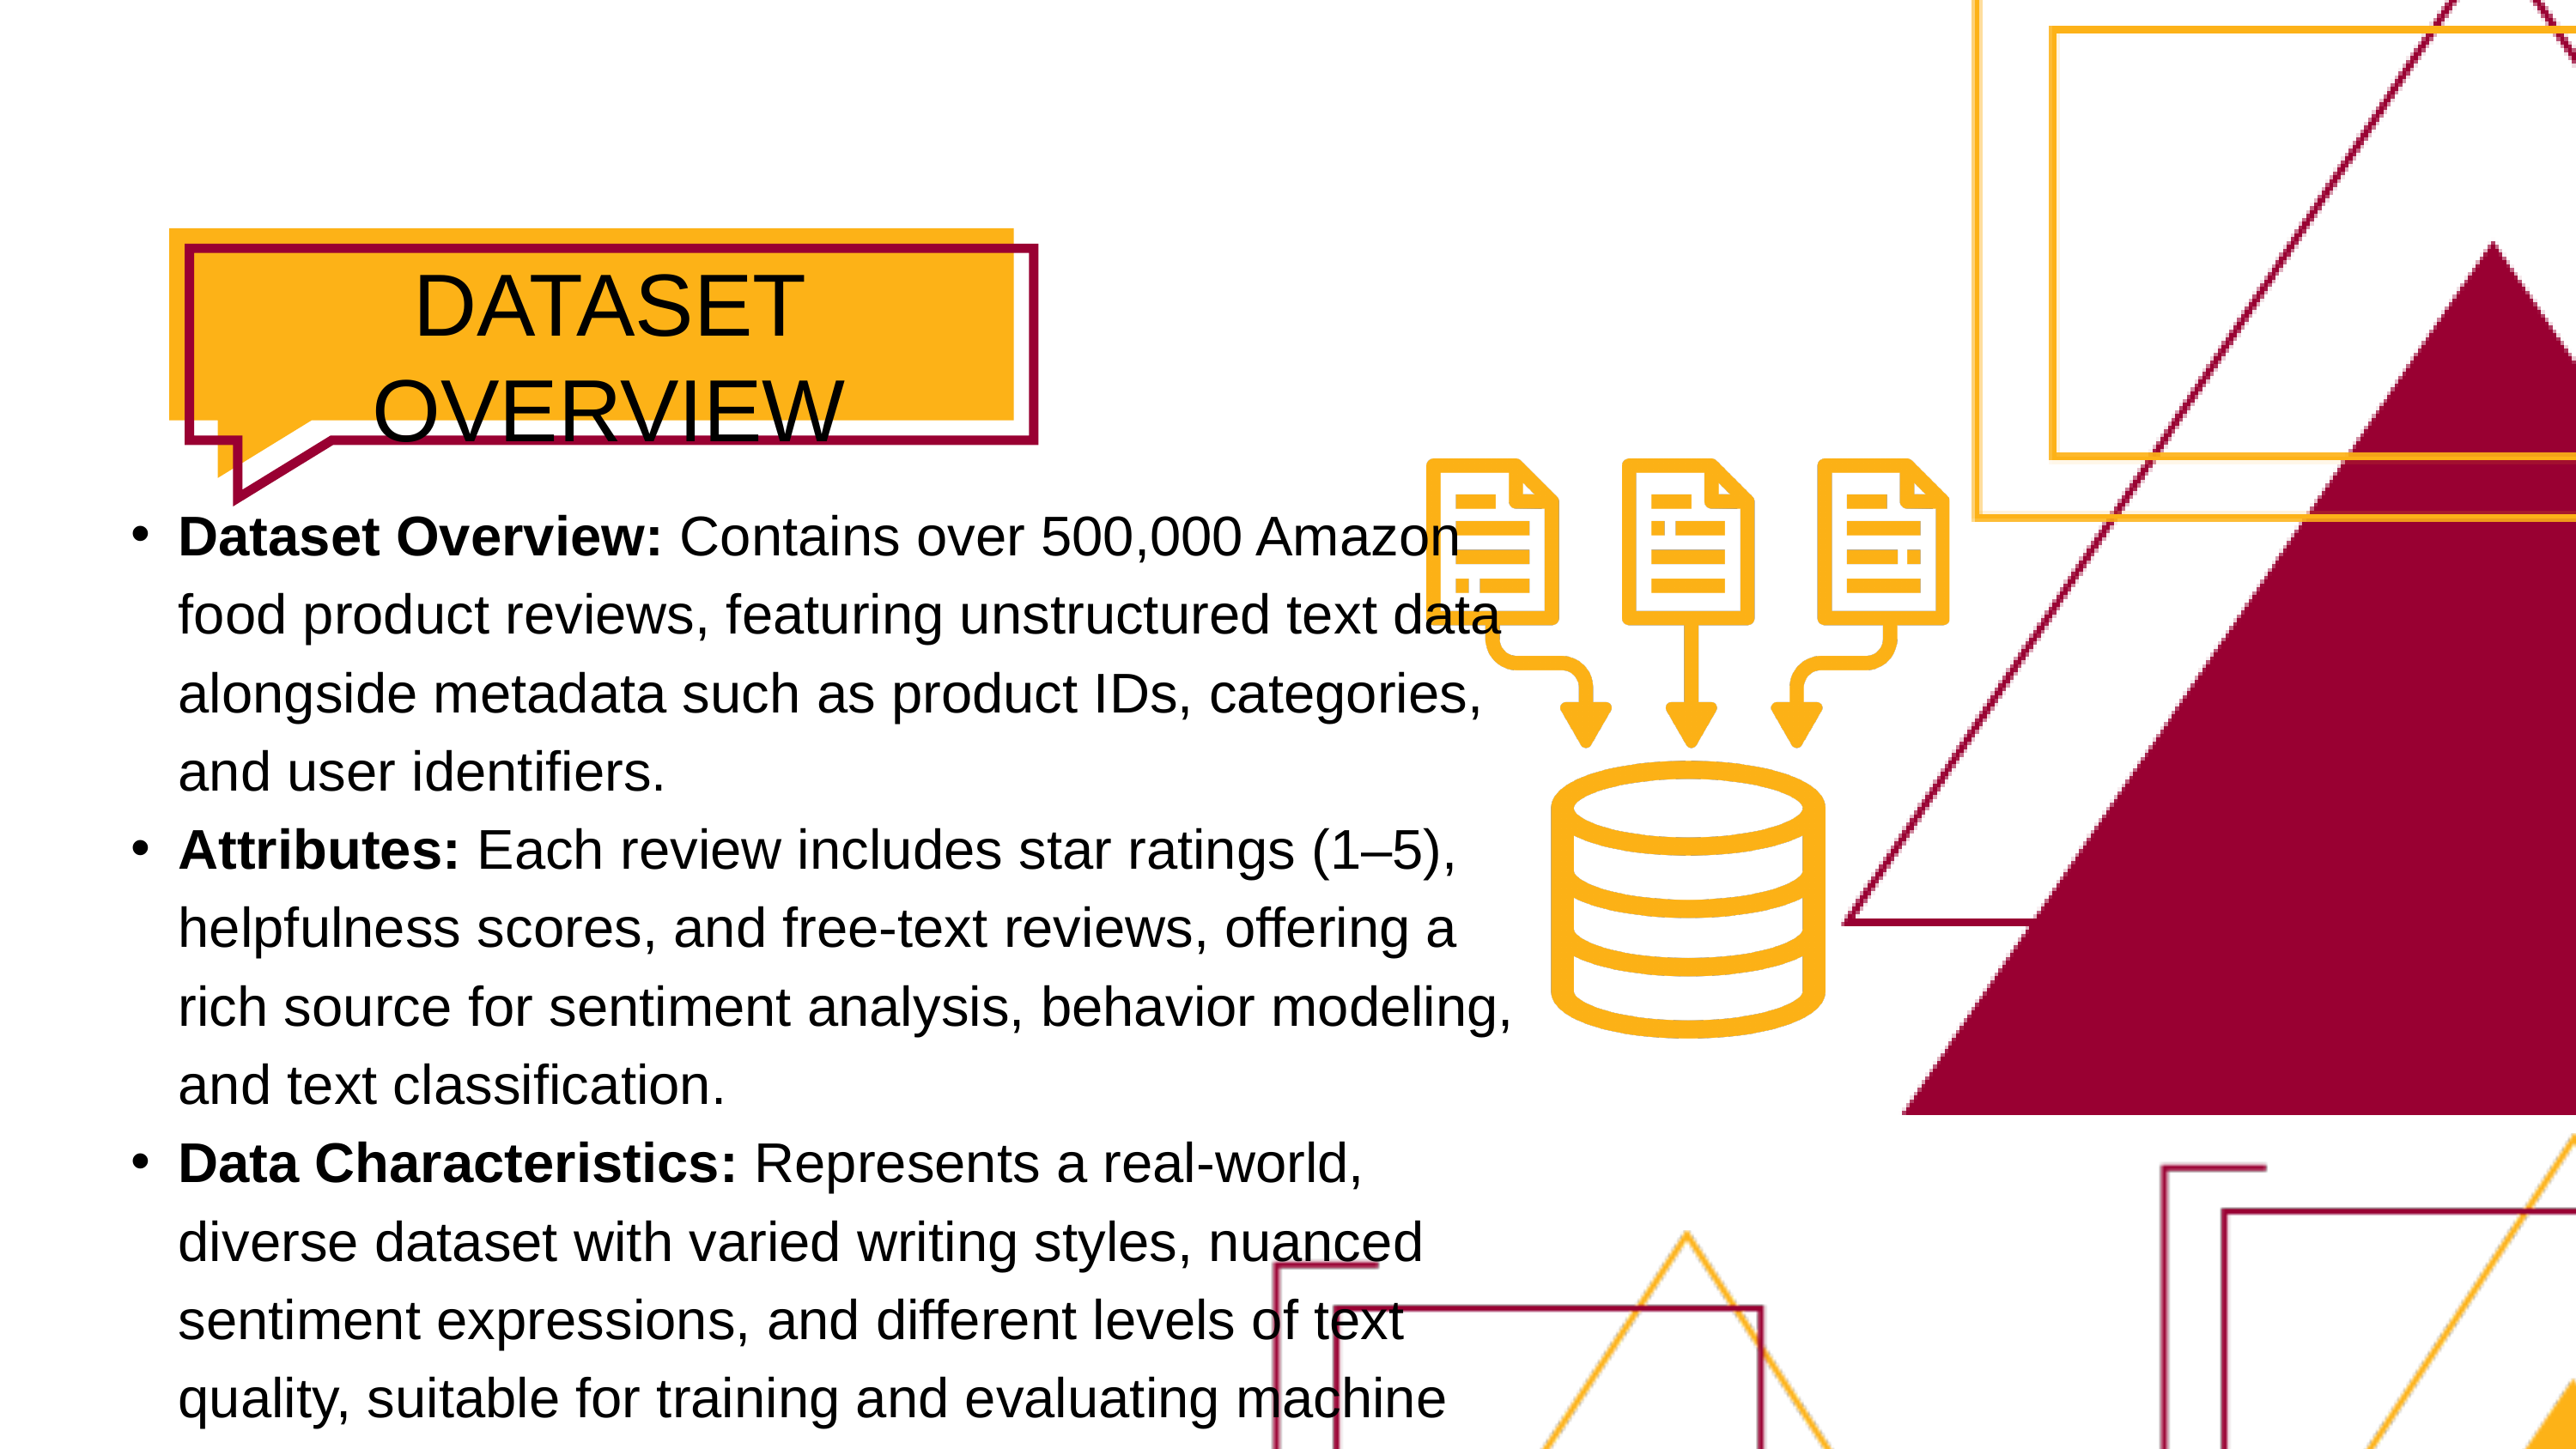

DATASET OVERVIEW

Dataset Overview: Contains over 500,000 Amazon food product reviews, featuring unstructured text data alongside metadata such as product IDs, categories, and user identifiers.
Attributes: Each review includes star ratings (1–5), helpfulness scores, and free-text reviews, offering a rich source for sentiment analysis, behavior modeling, and text classification.
Data Characteristics: Represents a real-world, diverse dataset with varied writing styles, nuanced sentiment expressions, and different levels of text quality, suitable for training and evaluating machine learning models.